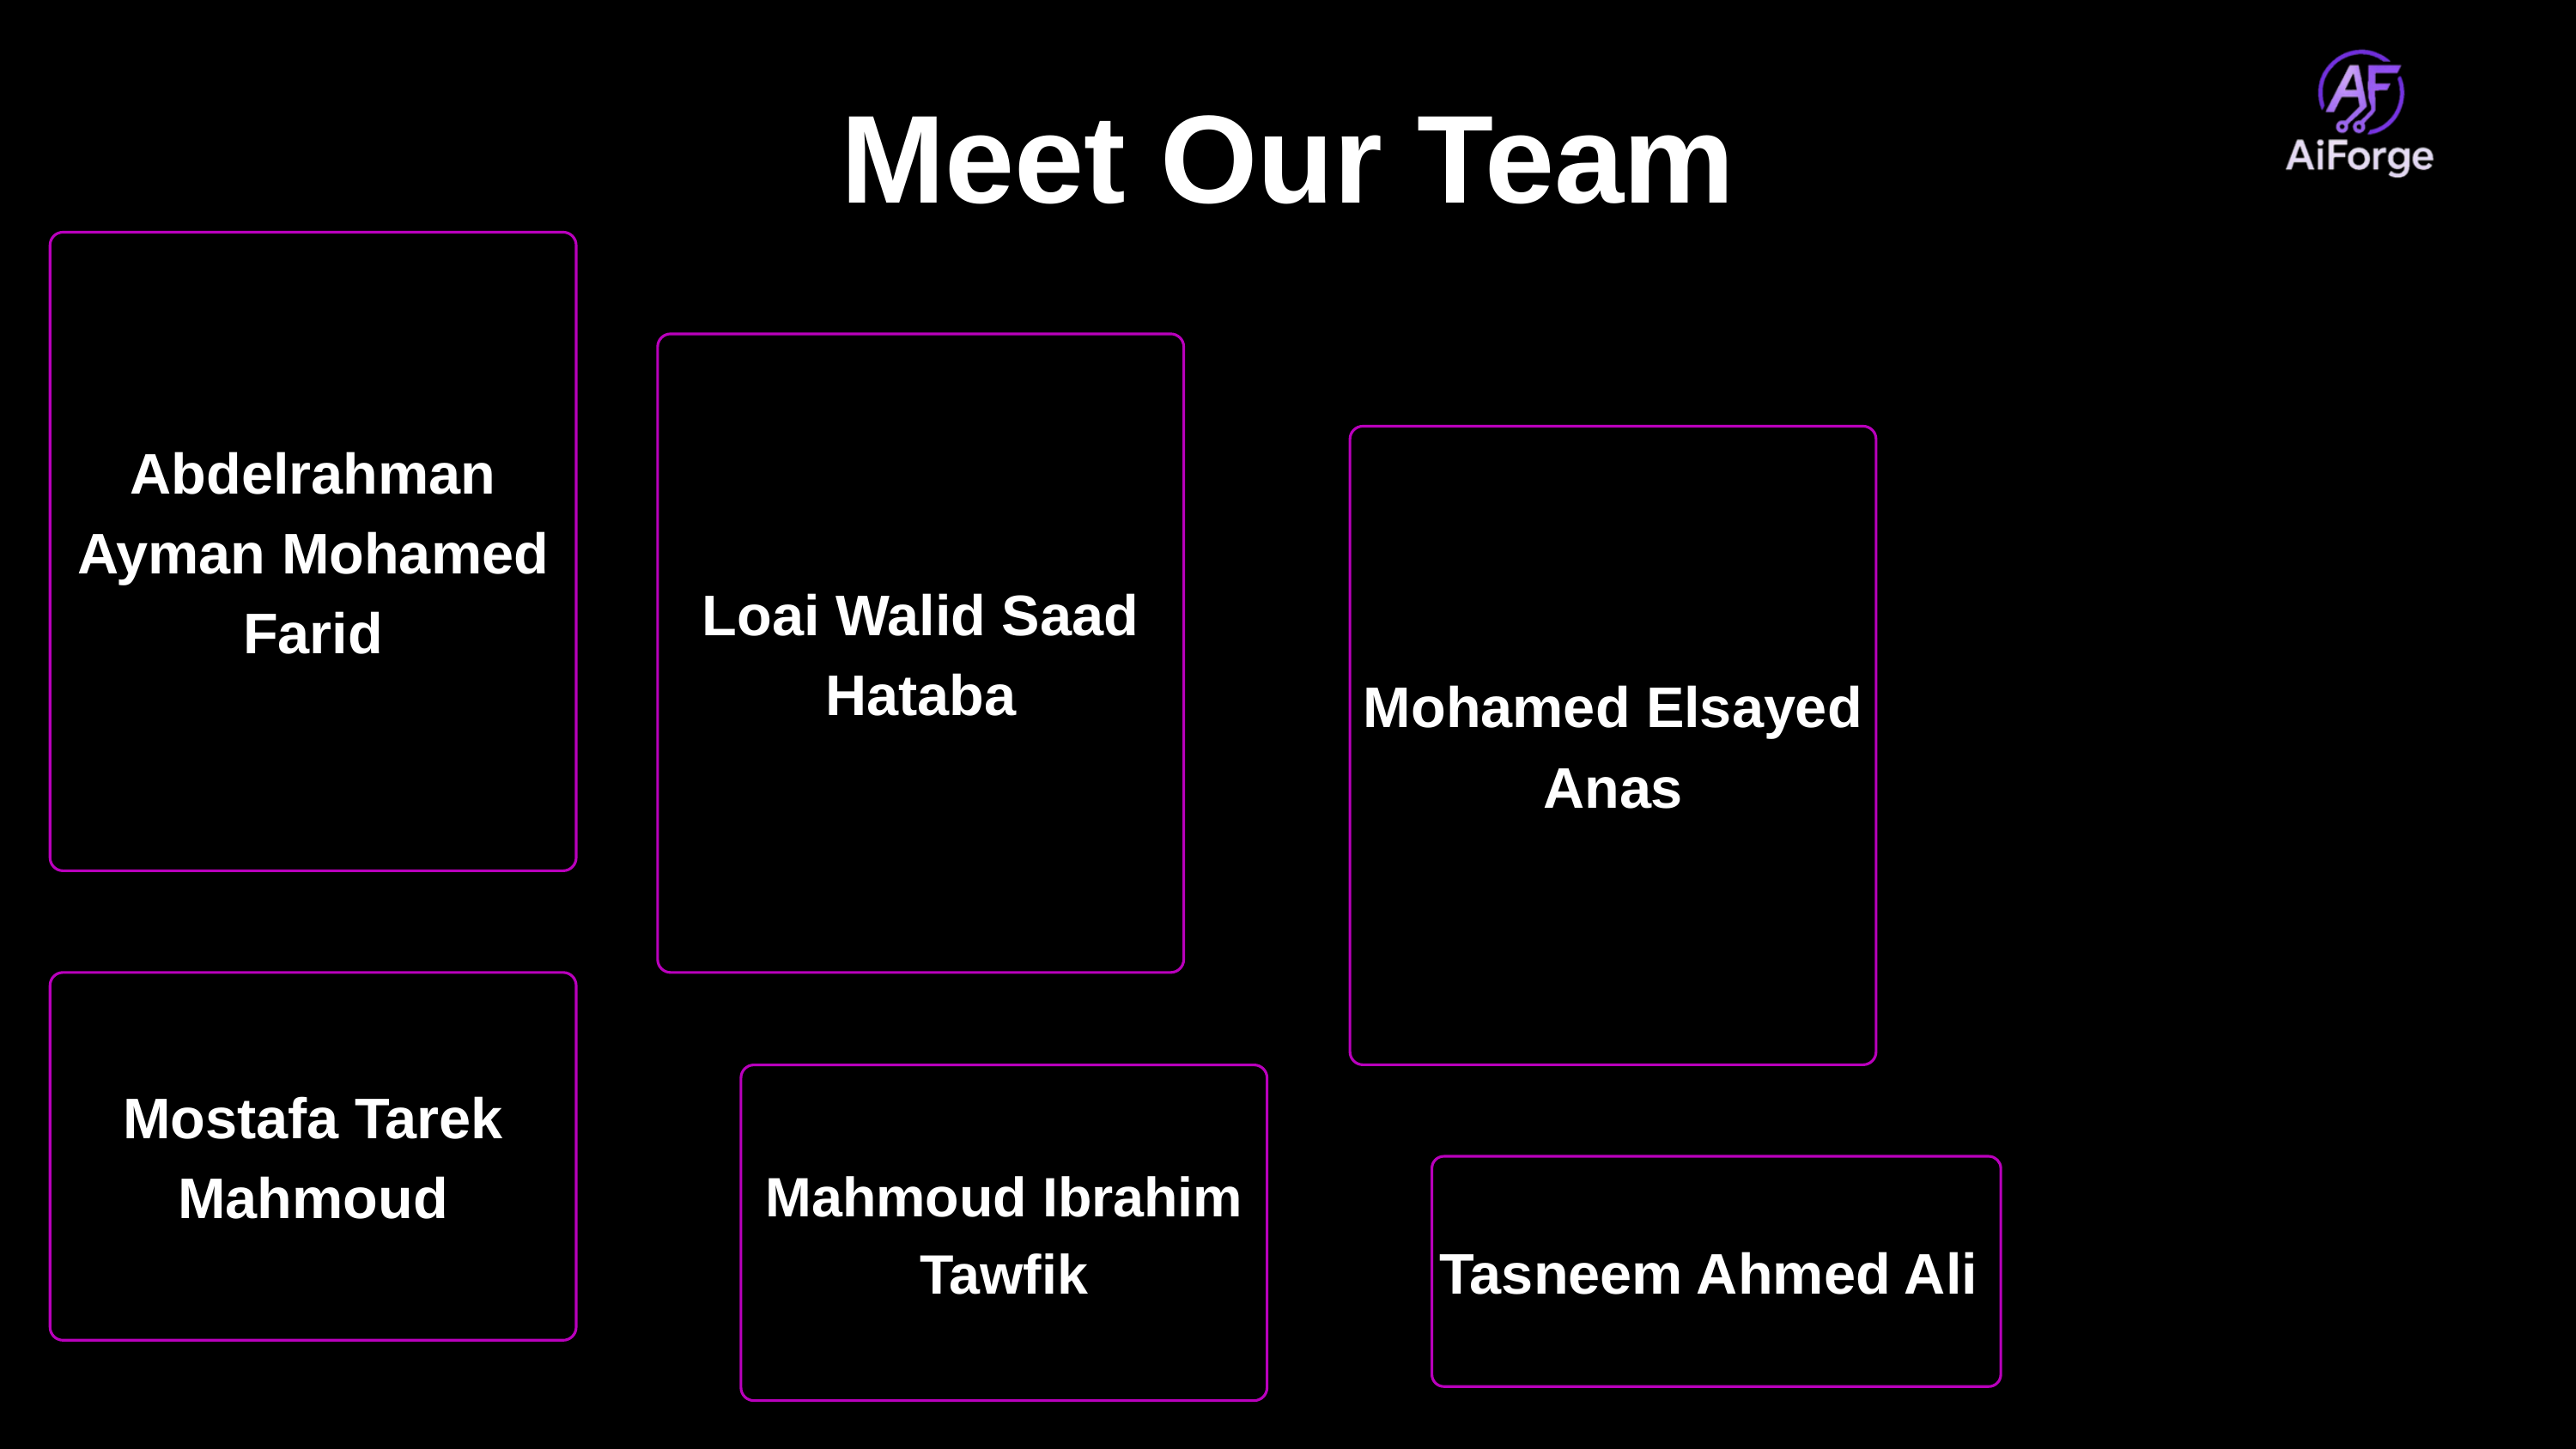

Meet Our Team

Abdelrahman Ayman Mohamed Farid

Loai Walid Saad Hataba

Mohamed Elsayed Anas

Mostafa Tarek Mahmoud

Mahmoud Ibrahim Tawfik

Tasneem Ahmed Ali